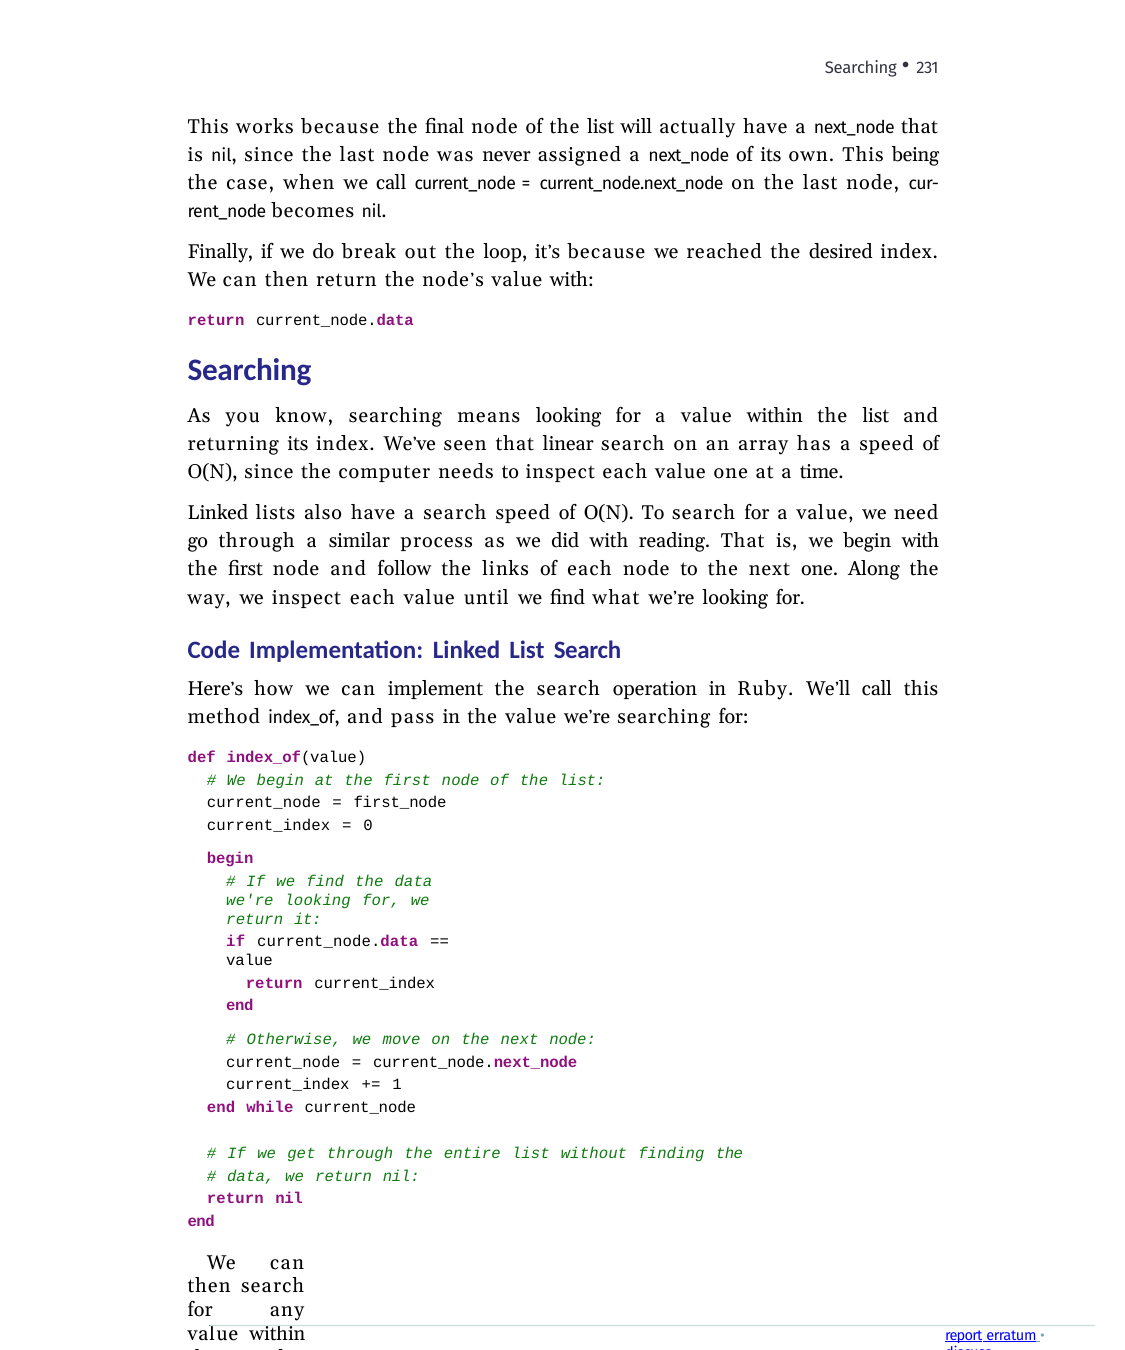

Searching • 231

This works because the final node of the list will actually have a next_node that is nil, since the last node was never assigned a next_node of its own. This being the case, when we call current_node = current_node.next_node on the last node, cur- rent_node becomes nil.
Finally, if we do break out the loop, it’s because we reached the desired index. We can then return the node’s value with:
return current_node.data

Searching
As you know, searching means looking for a value within the list and returning its index. We’ve seen that linear search on an array has a speed of O(N), since the computer needs to inspect each value one at a time.
Linked lists also have a search speed of O(N). To search for a value, we need go through a similar process as we did with reading. That is, we begin with the first node and follow the links of each node to the next one. Along the way, we inspect each value until we find what we’re looking for.

Code Implementation: Linked List Search
Here’s how we can implement the search operation in Ruby. We’ll call this method index_of, and pass in the value we’re searching for:
def index_of(value)
# We begin at the first node of the list:
current_node = first_node current_index = 0
begin
# If we find the data we're looking for, we return it:
if current_node.data == value
return current_index
end
# Otherwise, we move on the next node: current_node = current_node.next_node current_index += 1
end while current_node

# If we get through the entire list without finding the # data, we return nil:
return nil end

We can then search for any value within the list using:
list.index_of("time")
report erratum • discuss